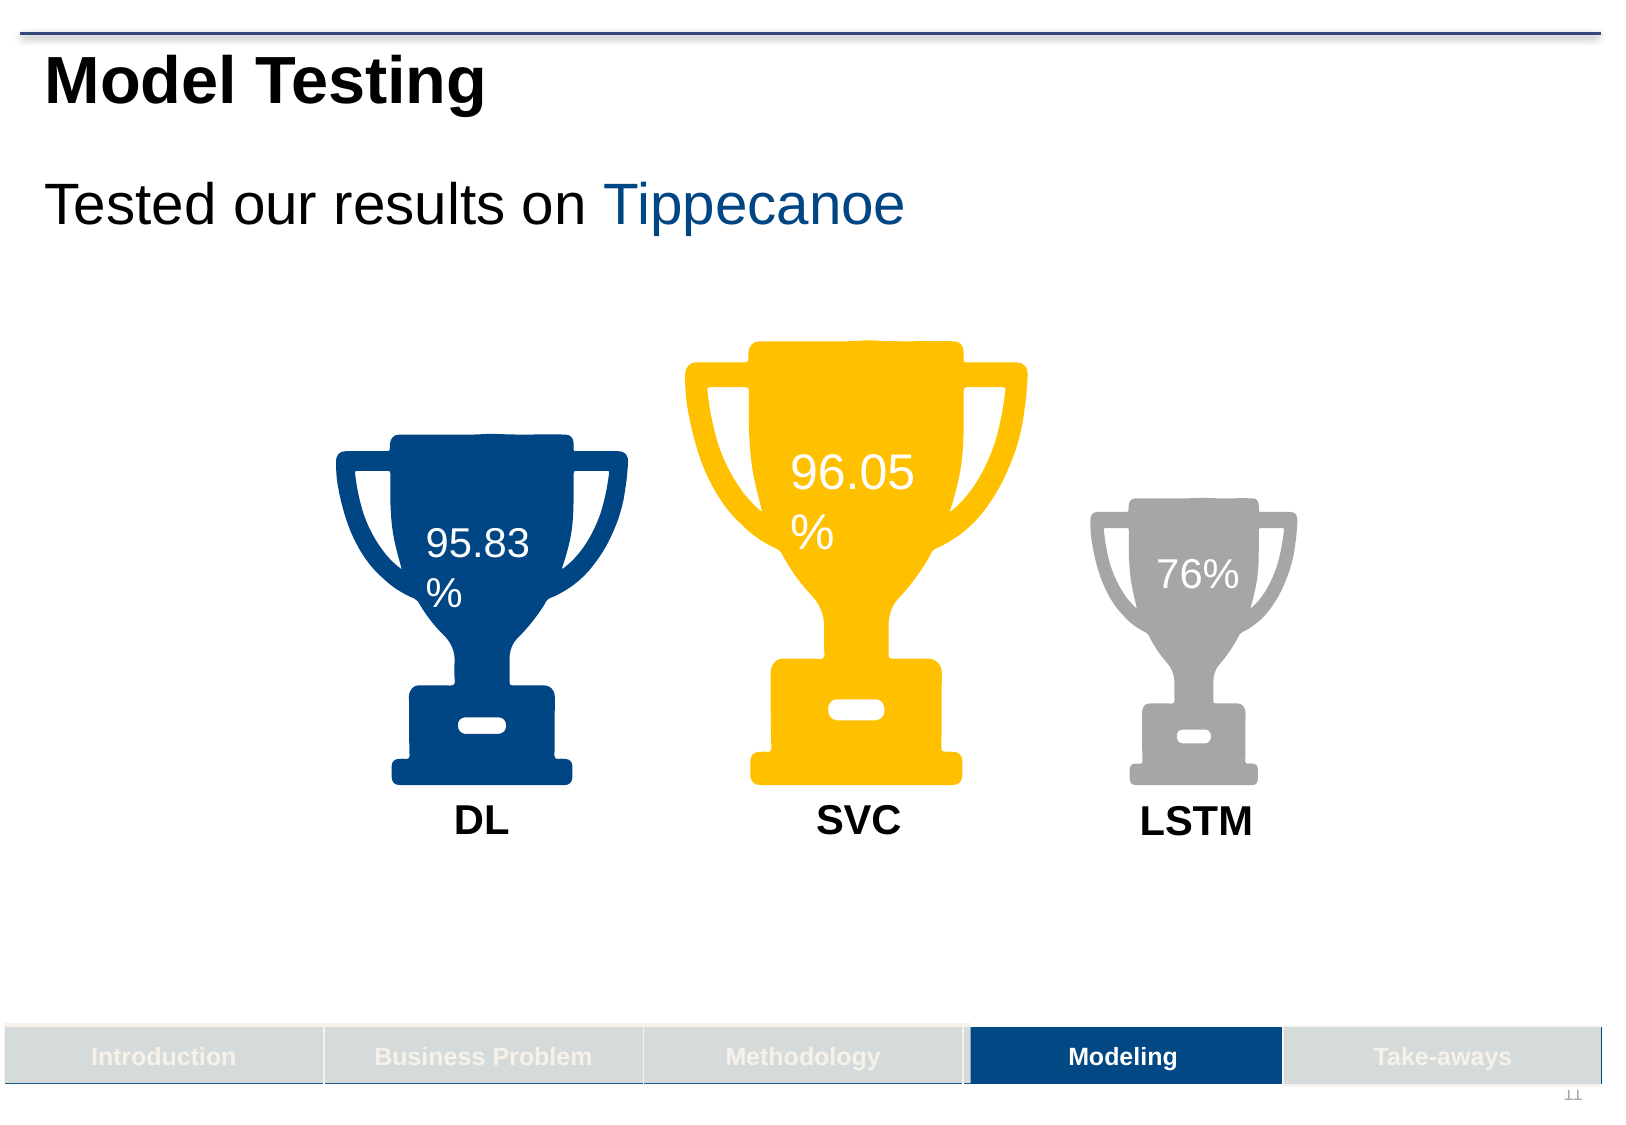

Model Testing
# Tested our results on Tippecanoe

96.05%

95.83%
76%
DL
SVC
LSTM

| Introduction | Business Problem | Methodology | Modeling | Take-aways |
| --- | --- | --- | --- | --- |